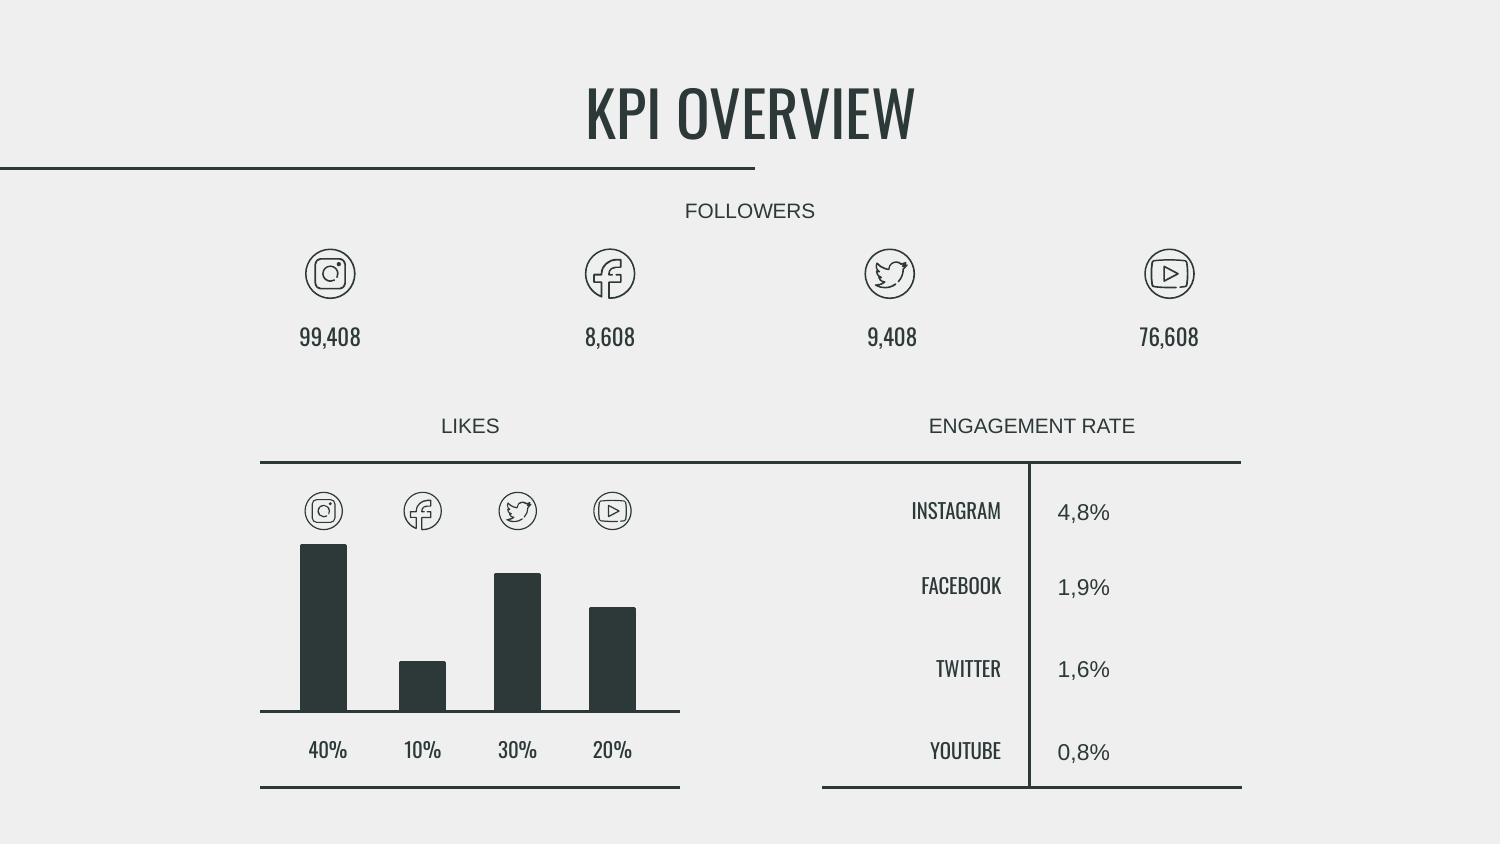

# KPI OVERVIEW
FOLLOWERS

99,408
8,608
9,408
76,608
LIKES
ENGAGEMENT RATE
INSTAGRAM
4,8%

FACEBOOK
1,9%

TWITTER
1,6%

40%
10%
30%
20%
YOUTUBE
0,8%